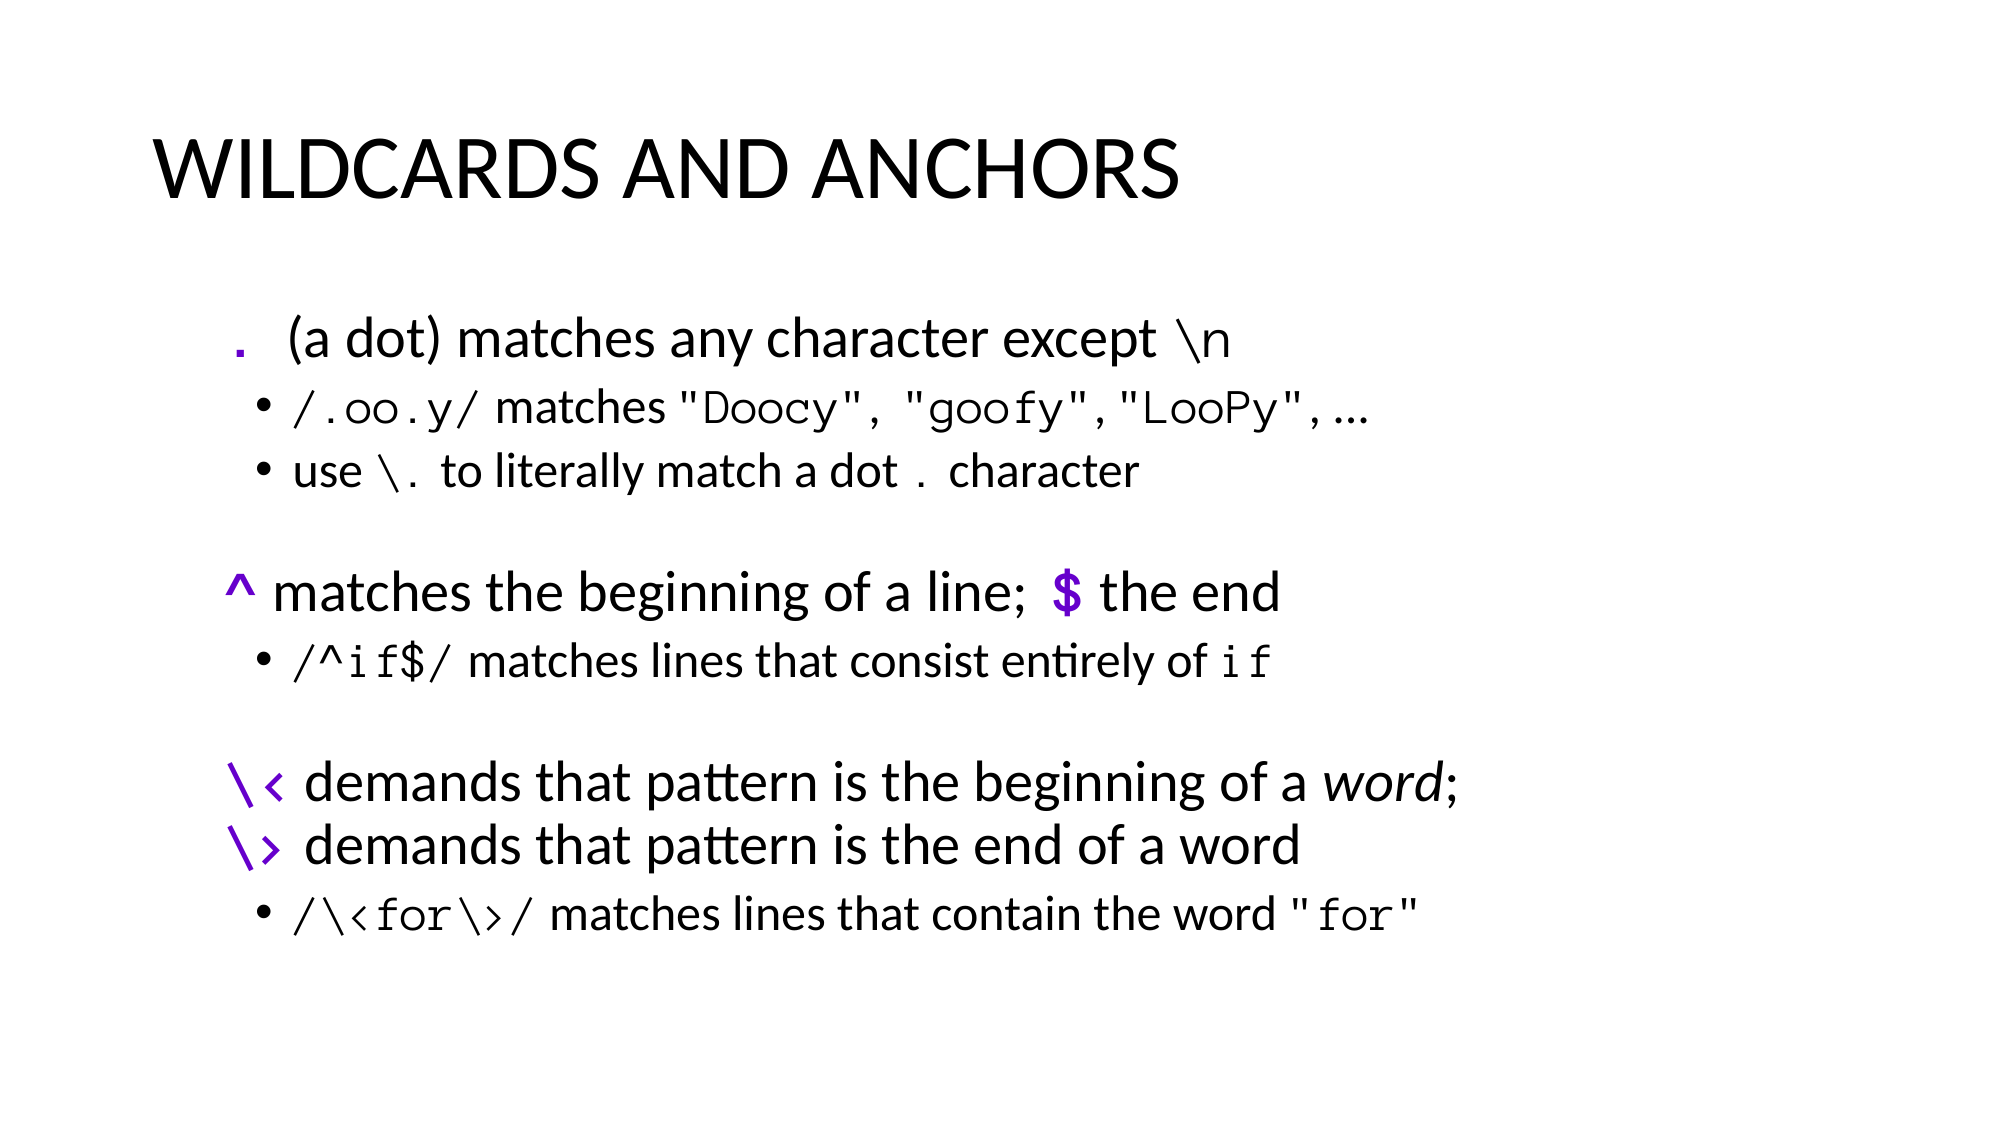

WILDCARDS AND ANCHORS
	.  (a dot) matches any character except \n
/.oo.y/ matches "Doocy",  "goofy", "LooPy", ...
use \. to literally match a dot . character

	^ matches the beginning of a line;  $ the end
/^if$/ matches lines that consist entirely of if

	\< demands that pattern is the beginning of a word;
\> demands that pattern is the end of a word
/\<for\>/ matches lines that contain the word "for"